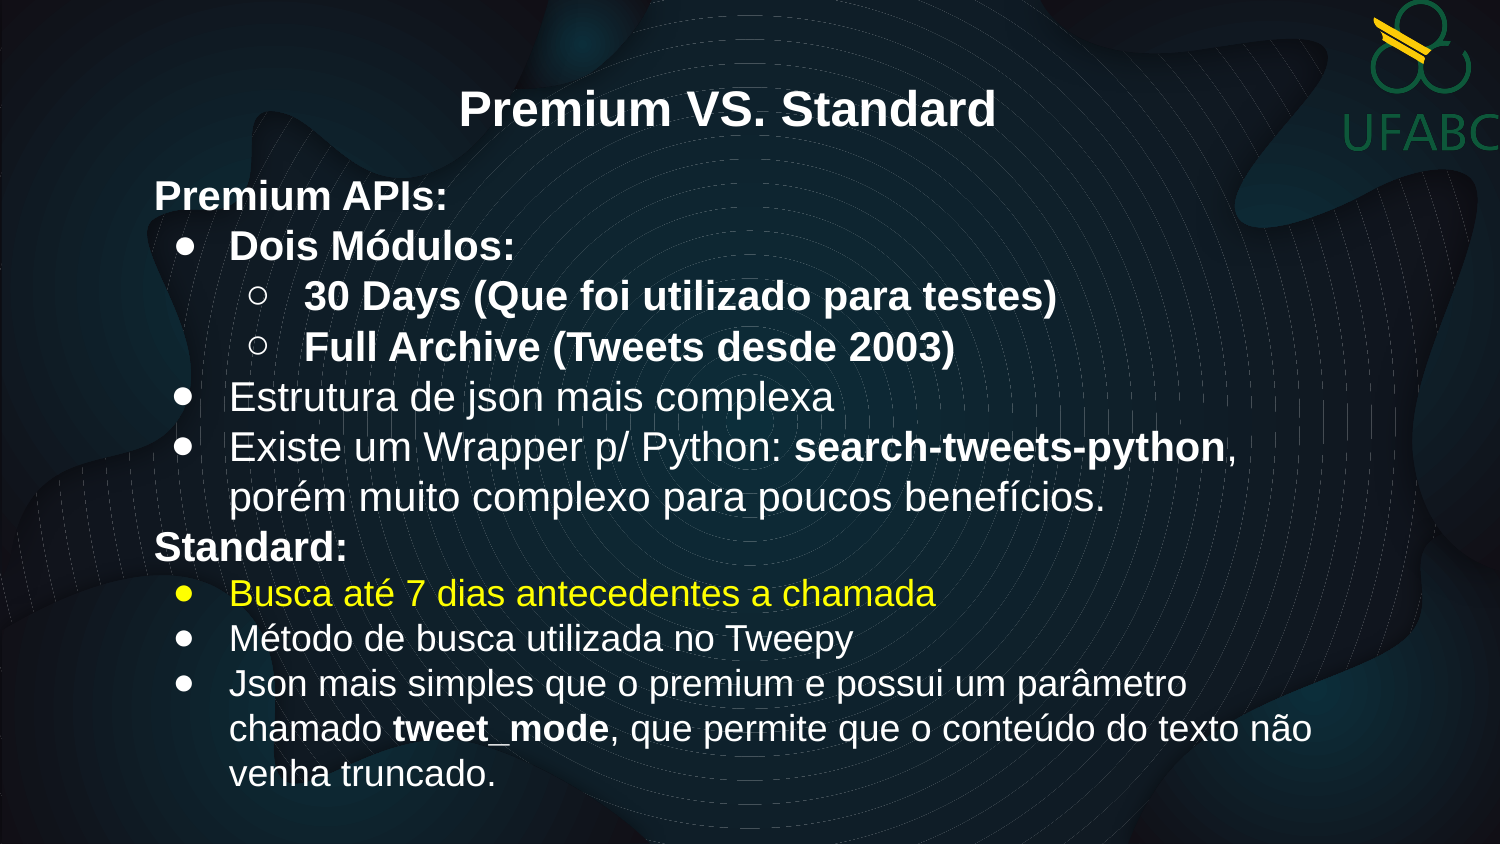

Premium VS. Standard
Premium APIs:
Dois Módulos:
30 Days (Que foi utilizado para testes)
Full Archive (Tweets desde 2003)
Estrutura de json mais complexa
Existe um Wrapper p/ Python: search-tweets-python, porém muito complexo para poucos benefícios.
Standard:
Busca até 7 dias antecedentes a chamada
Método de busca utilizada no Tweepy
Json mais simples que o premium e possui um parâmetro chamado tweet_mode, que permite que o conteúdo do texto não venha truncado.